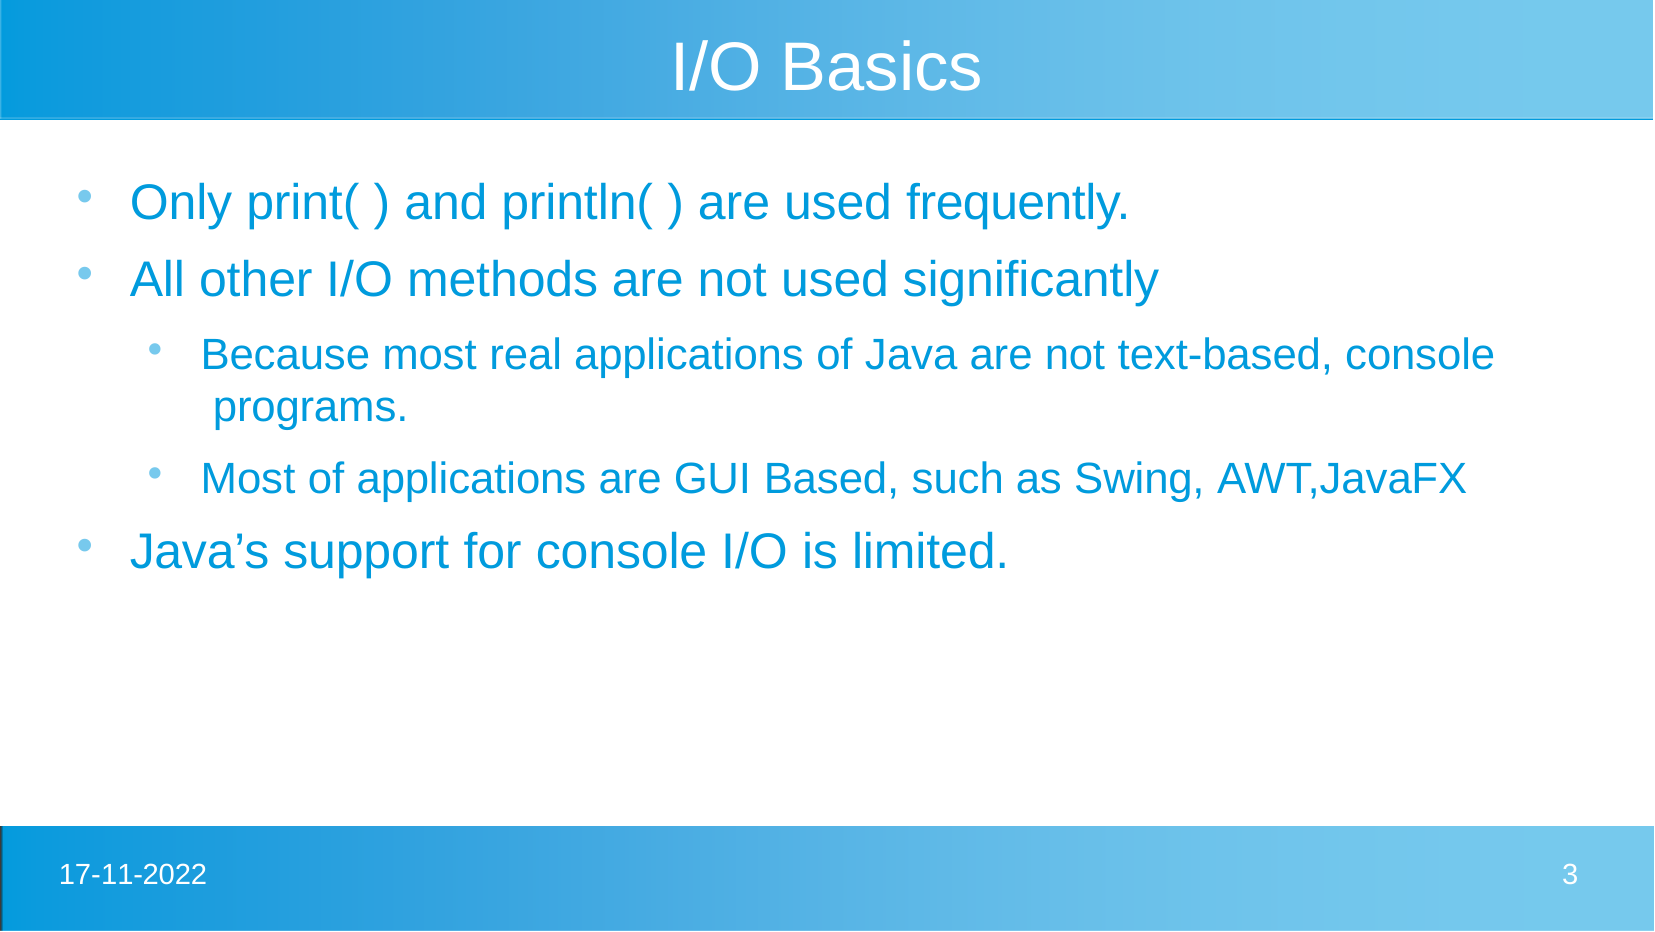

# I/O Basics
Only print( ) and println( ) are used frequently.
All other I/O methods are not used significantly
Because most real applications of Java are not text-based, console  programs.
Most of applications are GUI Based, such as Swing, AWT,JavaFX
Java’s support for console I/O is limited.
17-11-2022
3